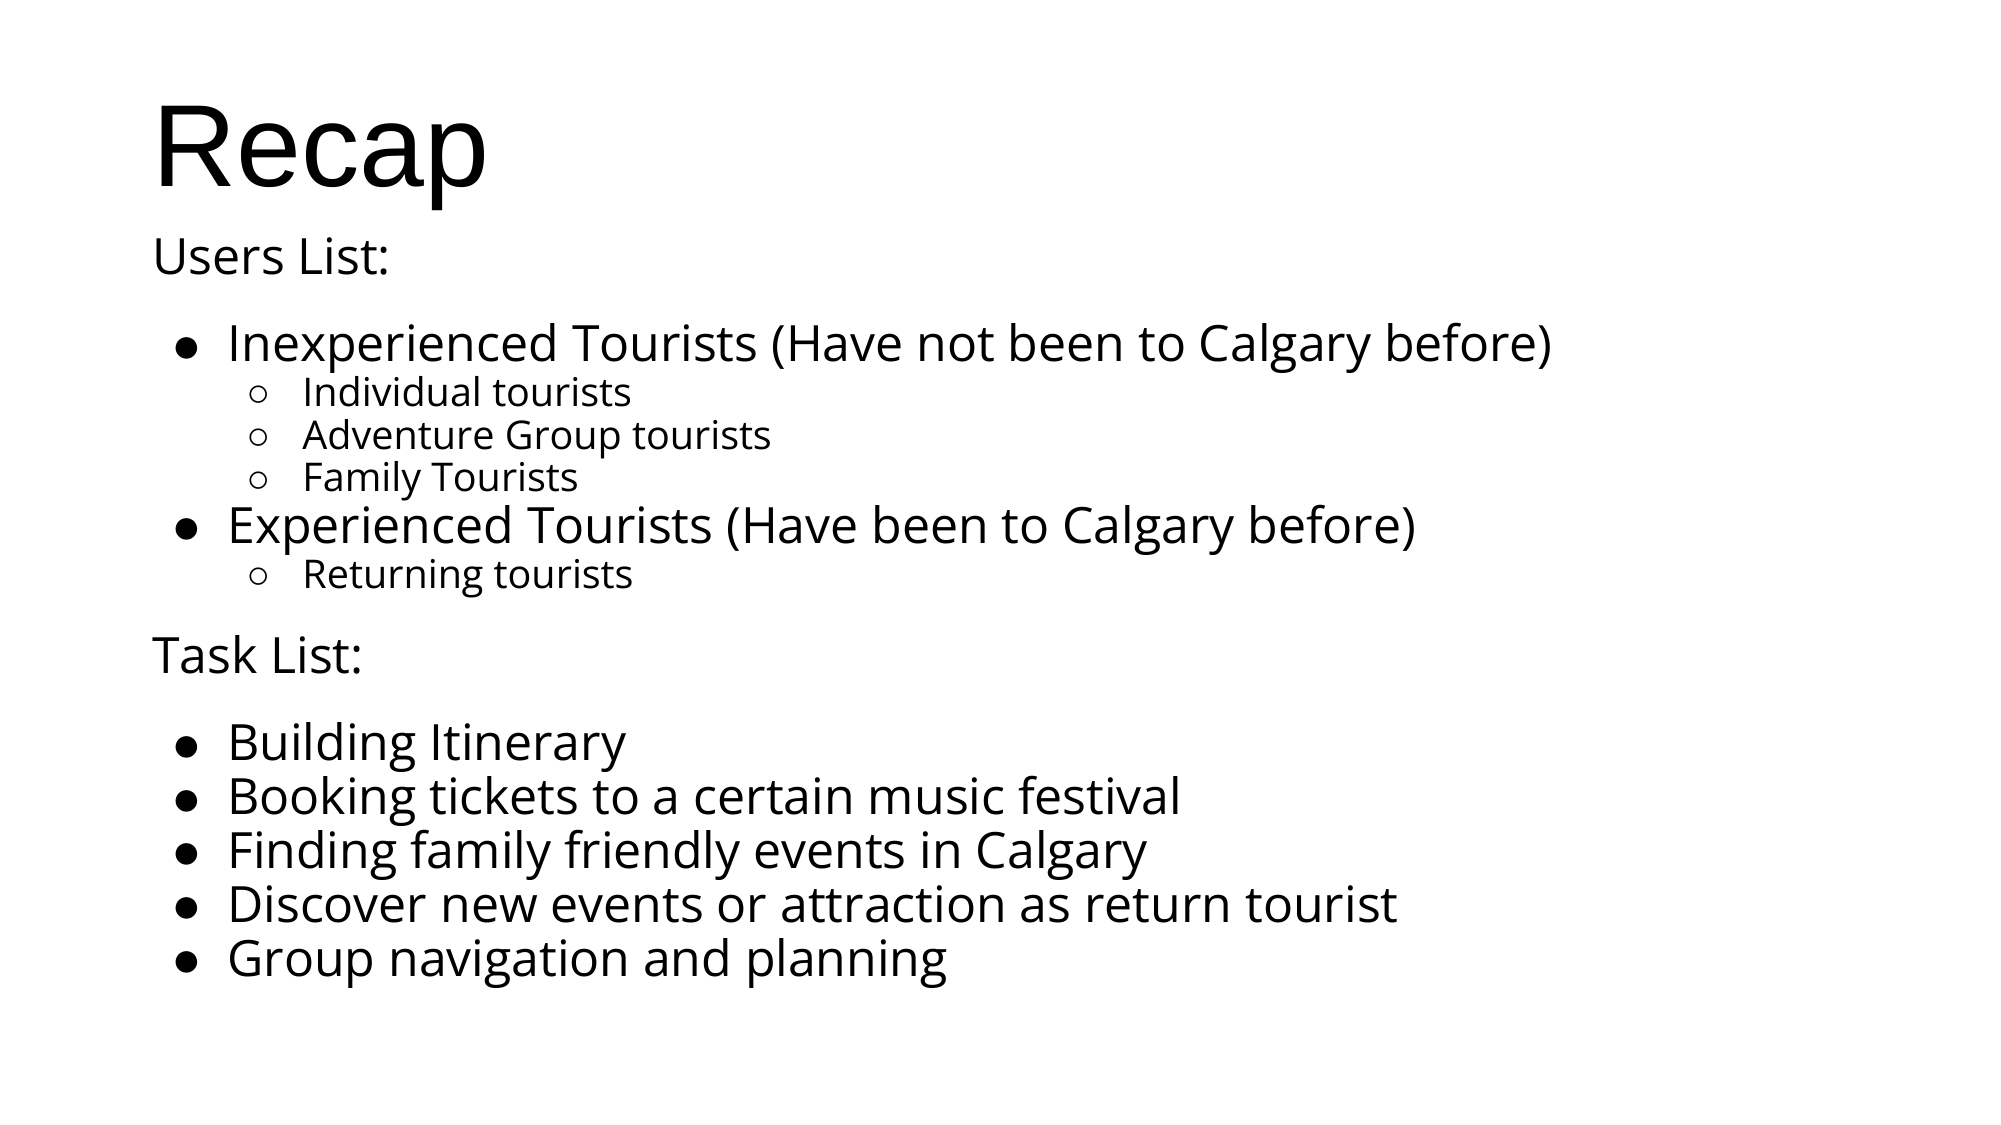

# Recap
Users List:
Inexperienced Tourists (Have not been to Calgary before)
Individual tourists
Adventure Group tourists
Family Tourists
Experienced Tourists (Have been to Calgary before)
Returning tourists
Task List:
Building Itinerary
Booking tickets to a certain music festival
Finding family friendly events in Calgary
Discover new events or attraction as return tourist
Group navigation and planning